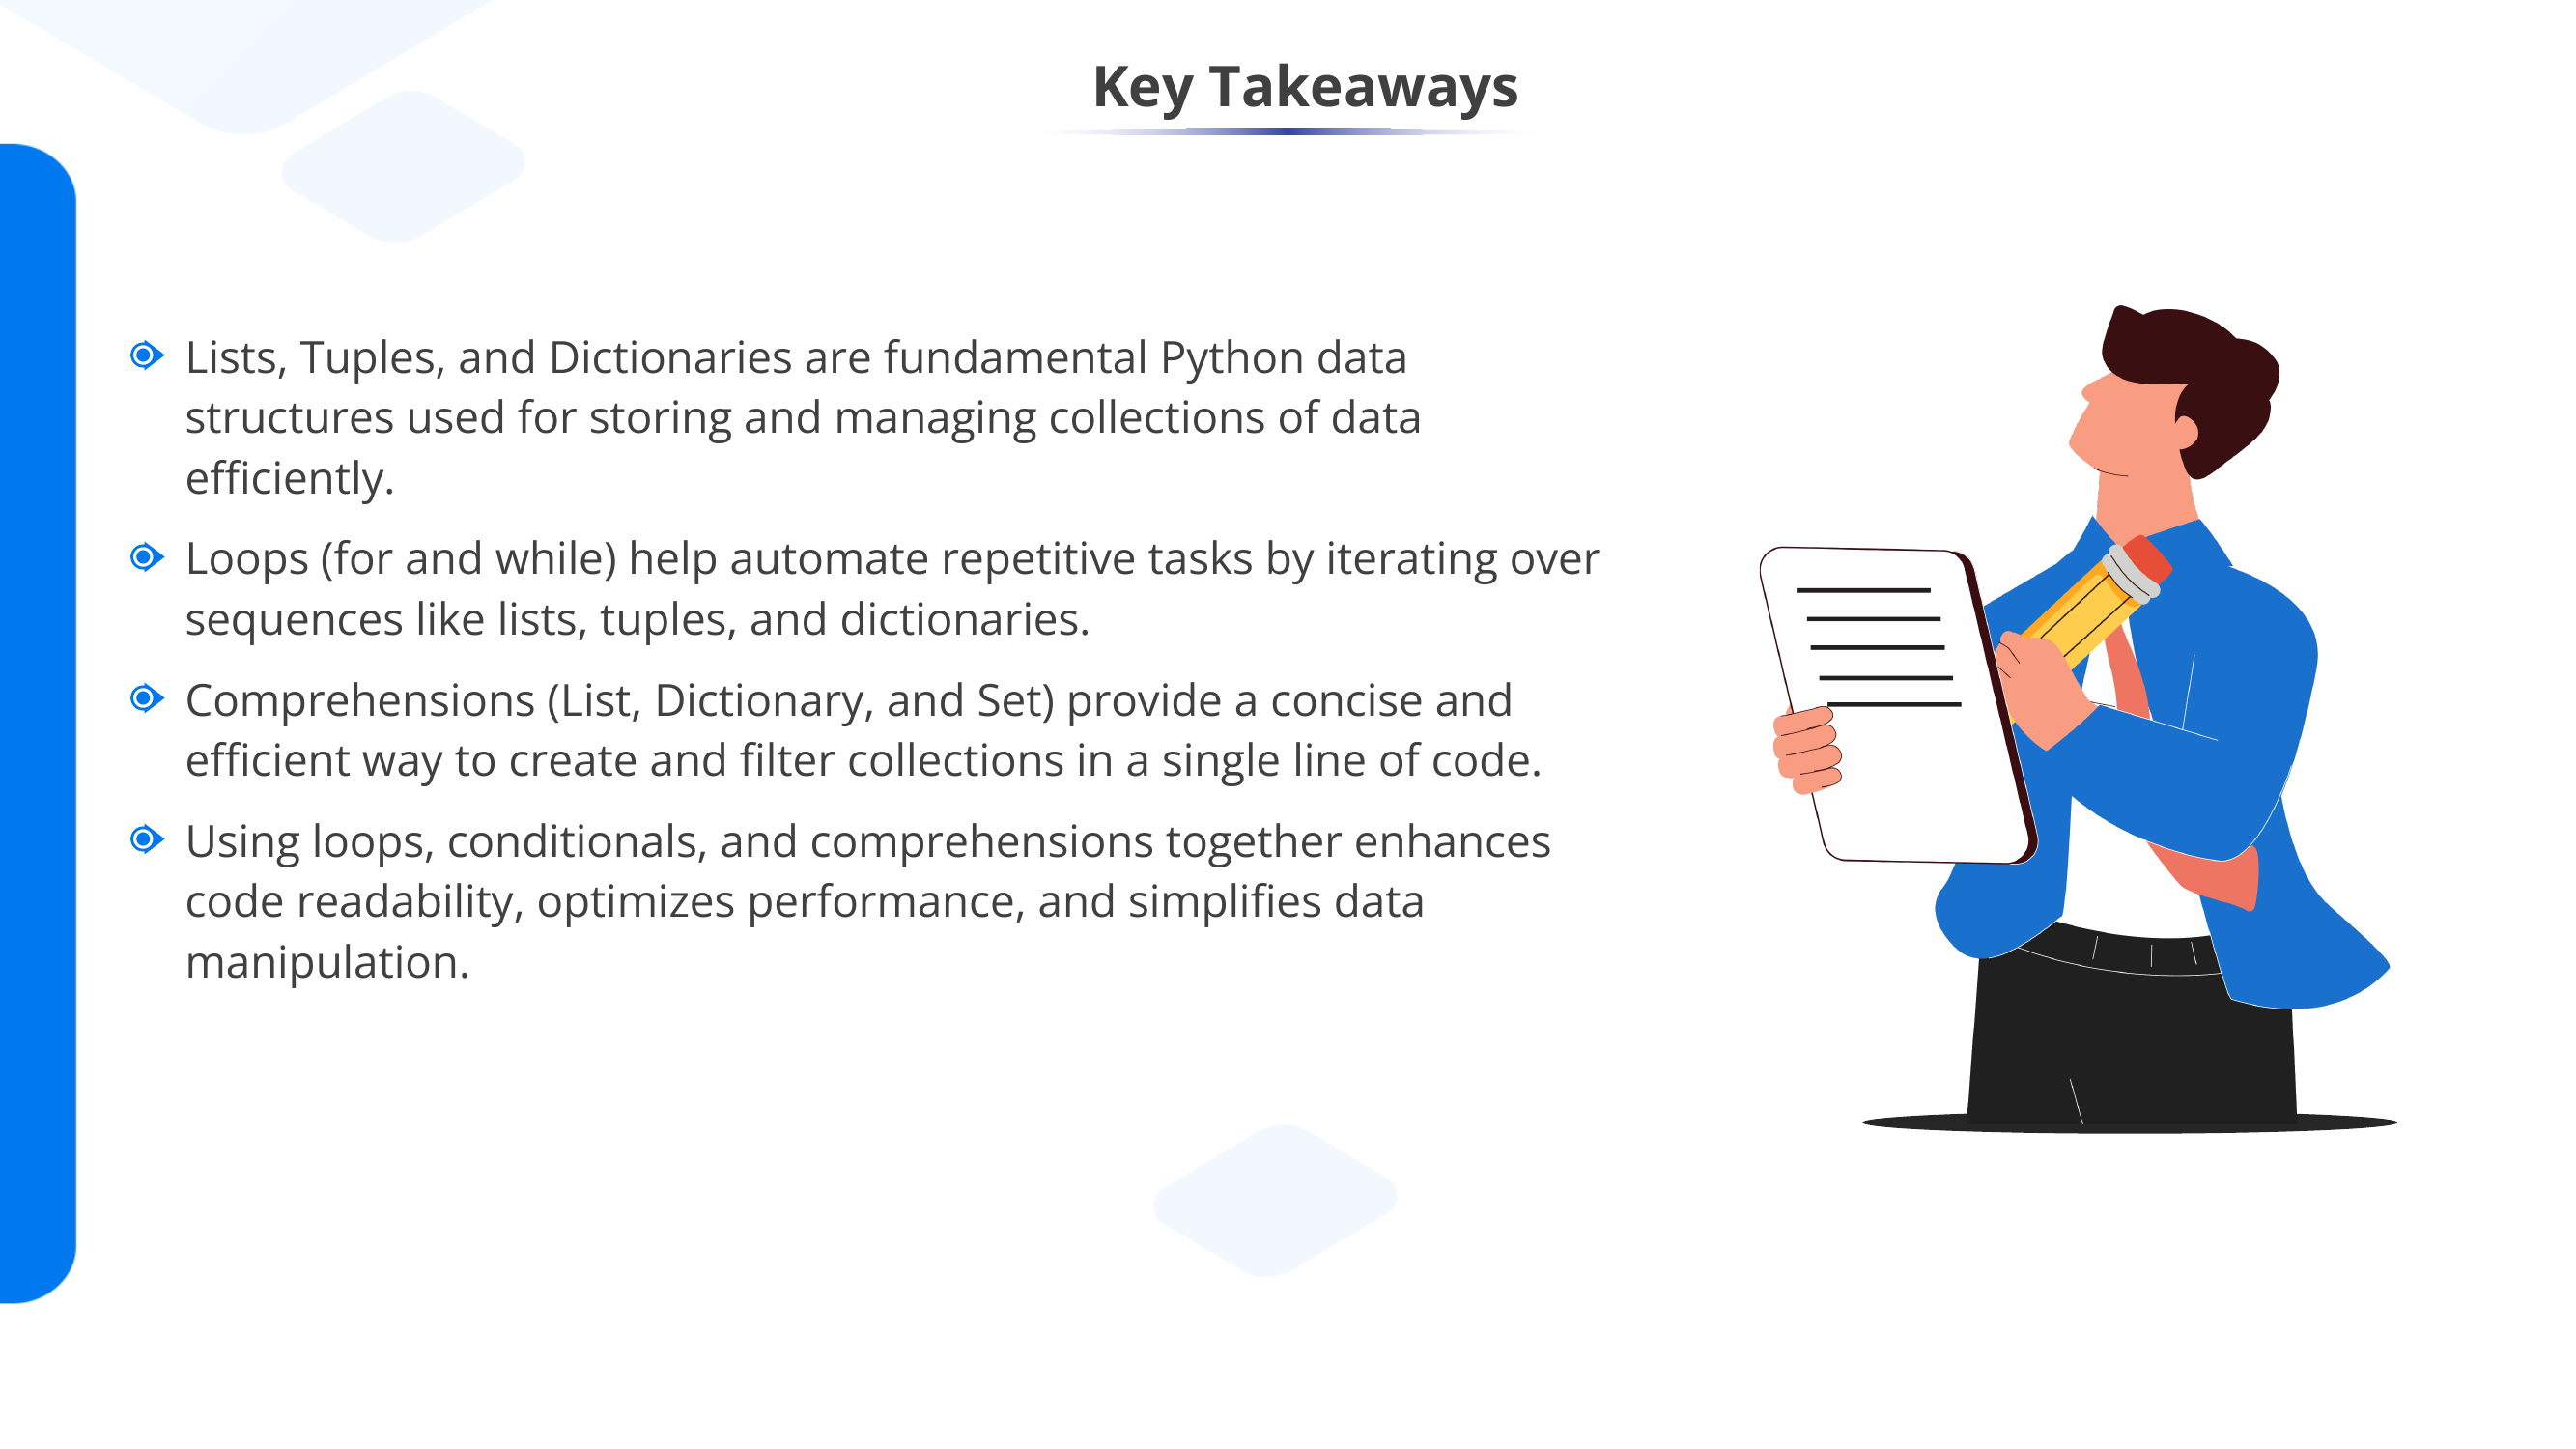

Lists, Tuples, and Dictionaries are fundamental Python data structures used for storing and managing collections of data efficiently.
Loops (for and while) help automate repetitive tasks by iterating over sequences like lists, tuples, and dictionaries.
Comprehensions (List, Dictionary, and Set) provide a concise and efficient way to create and filter collections in a single line of code.
Using loops, conditionals, and comprehensions together enhances code readability, optimizes performance, and simplifies data manipulation.